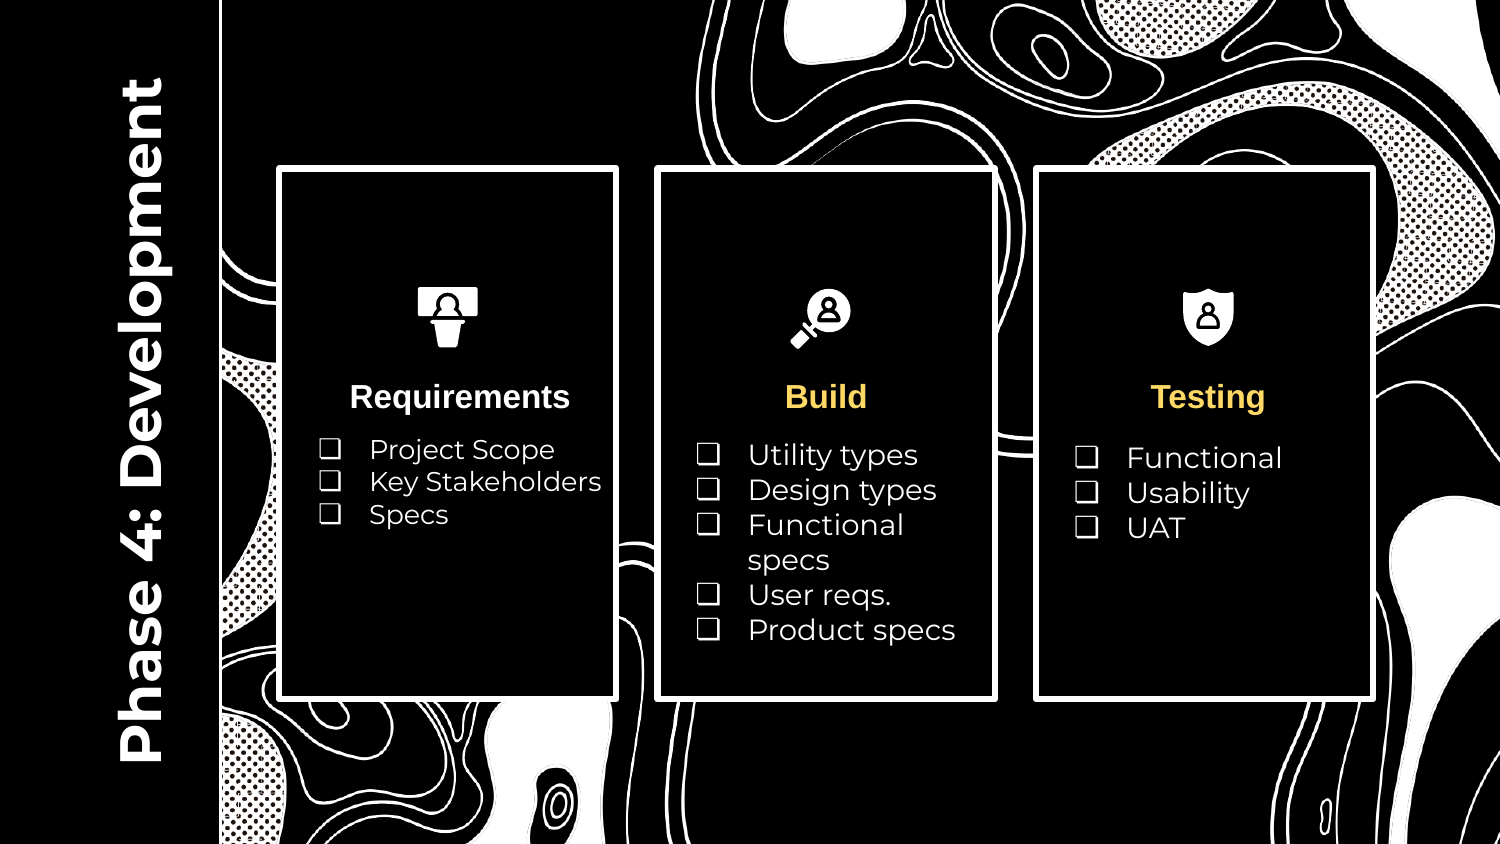

Requirements
Build
Testing
# Phase 4: Development
Project Scope
Key Stakeholders
Specs
Utility types
Design types
Functional specs
User reqs.
Product specs
Functional
Usability
UAT